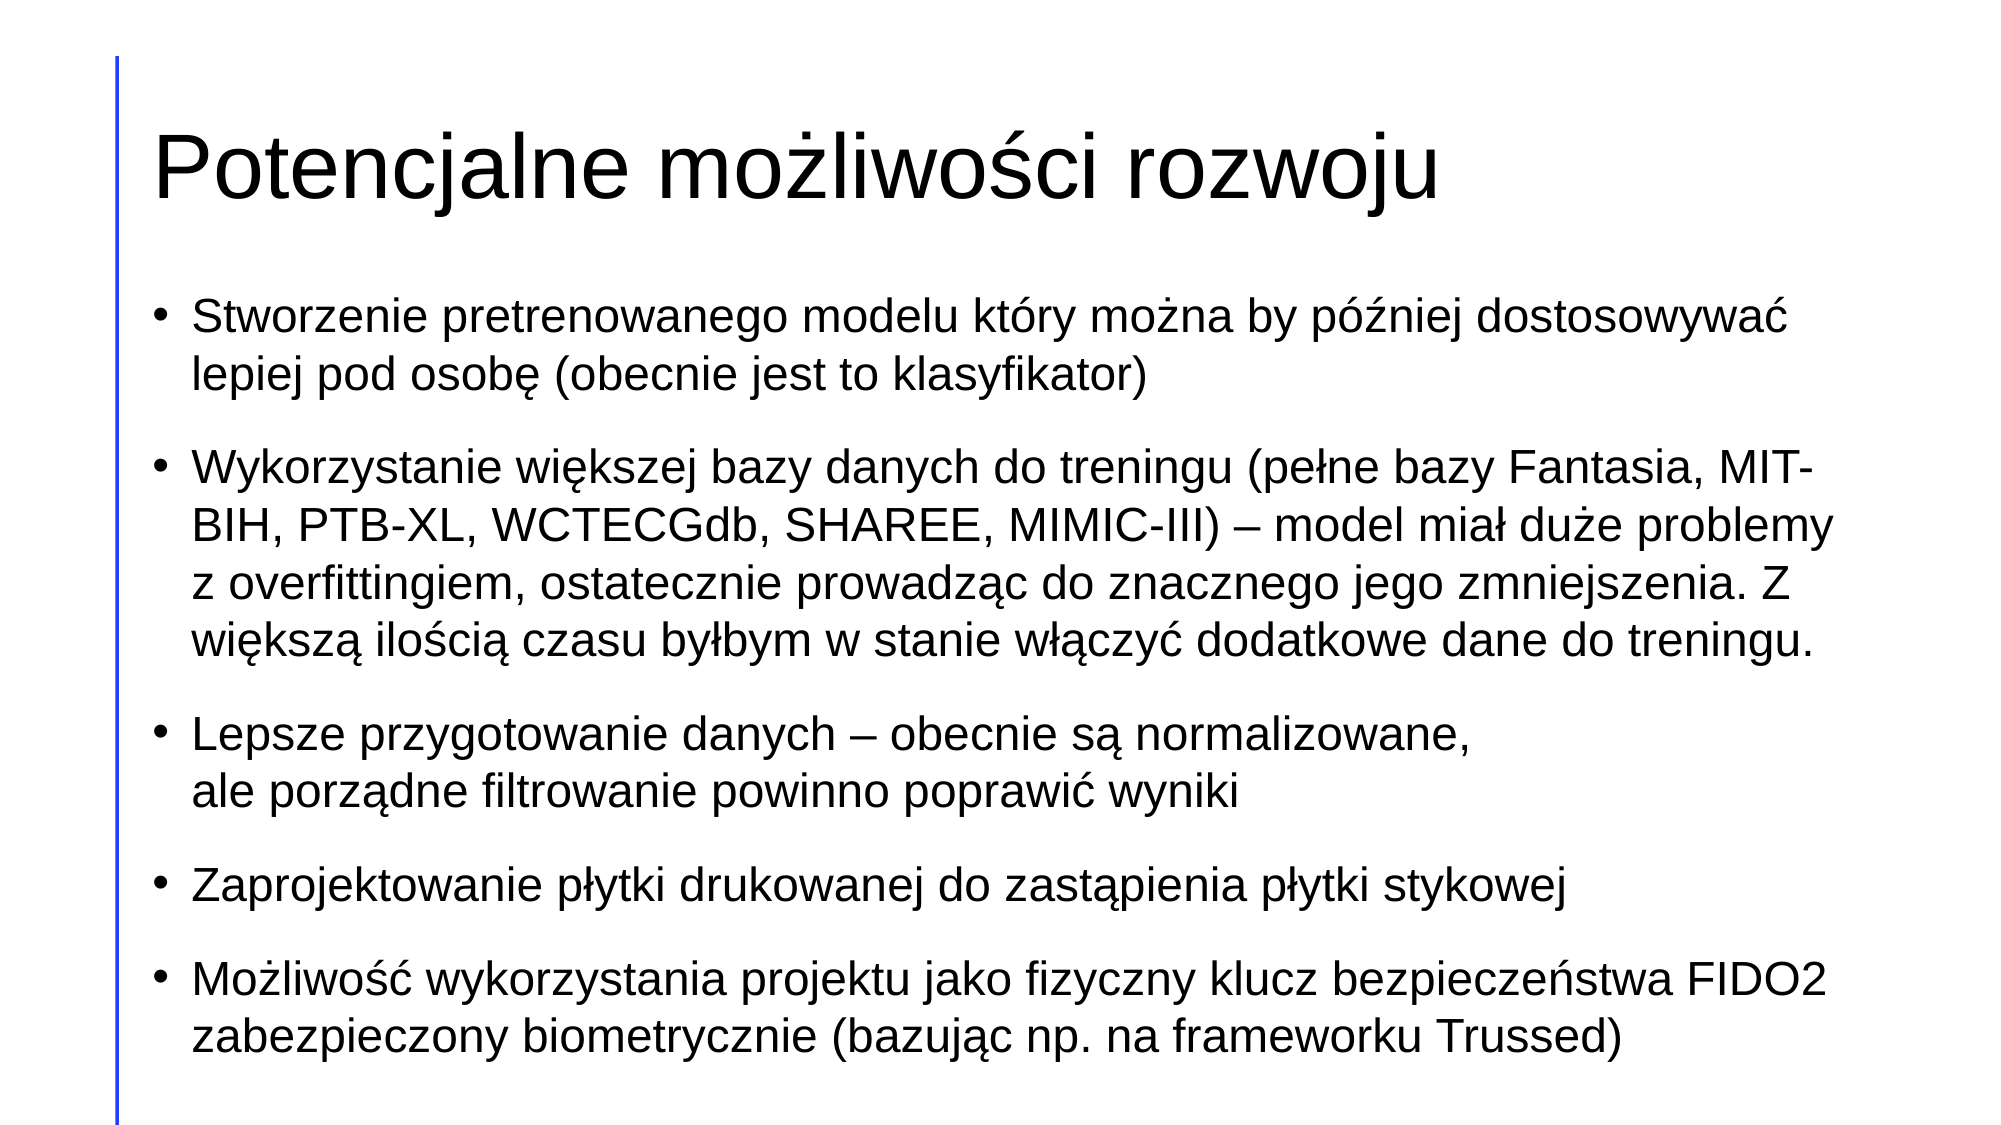

# Potencjalne możliwości rozwoju
Stworzenie pretrenowanego modelu który można by później dostosowywać lepiej pod osobę (obecnie jest to klasyfikator)
Wykorzystanie większej bazy danych do treningu (pełne bazy Fantasia, MIT-BIH, PTB-XL, WCTECGdb, SHAREE, MIMIC-III) – model miał duże problemy z overfittingiem, ostatecznie prowadząc do znacznego jego zmniejszenia. Z większą ilością czasu byłbym w stanie włączyć dodatkowe dane do treningu.
Lepsze przygotowanie danych – obecnie są normalizowane,
ale porządne filtrowanie powinno poprawić wyniki
Zaprojektowanie płytki drukowanej do zastąpienia płytki stykowej
Możliwość wykorzystania projektu jako fizyczny klucz bezpieczeństwa FIDO2 zabezpieczony biometrycznie (bazując np. na frameworku Trussed)